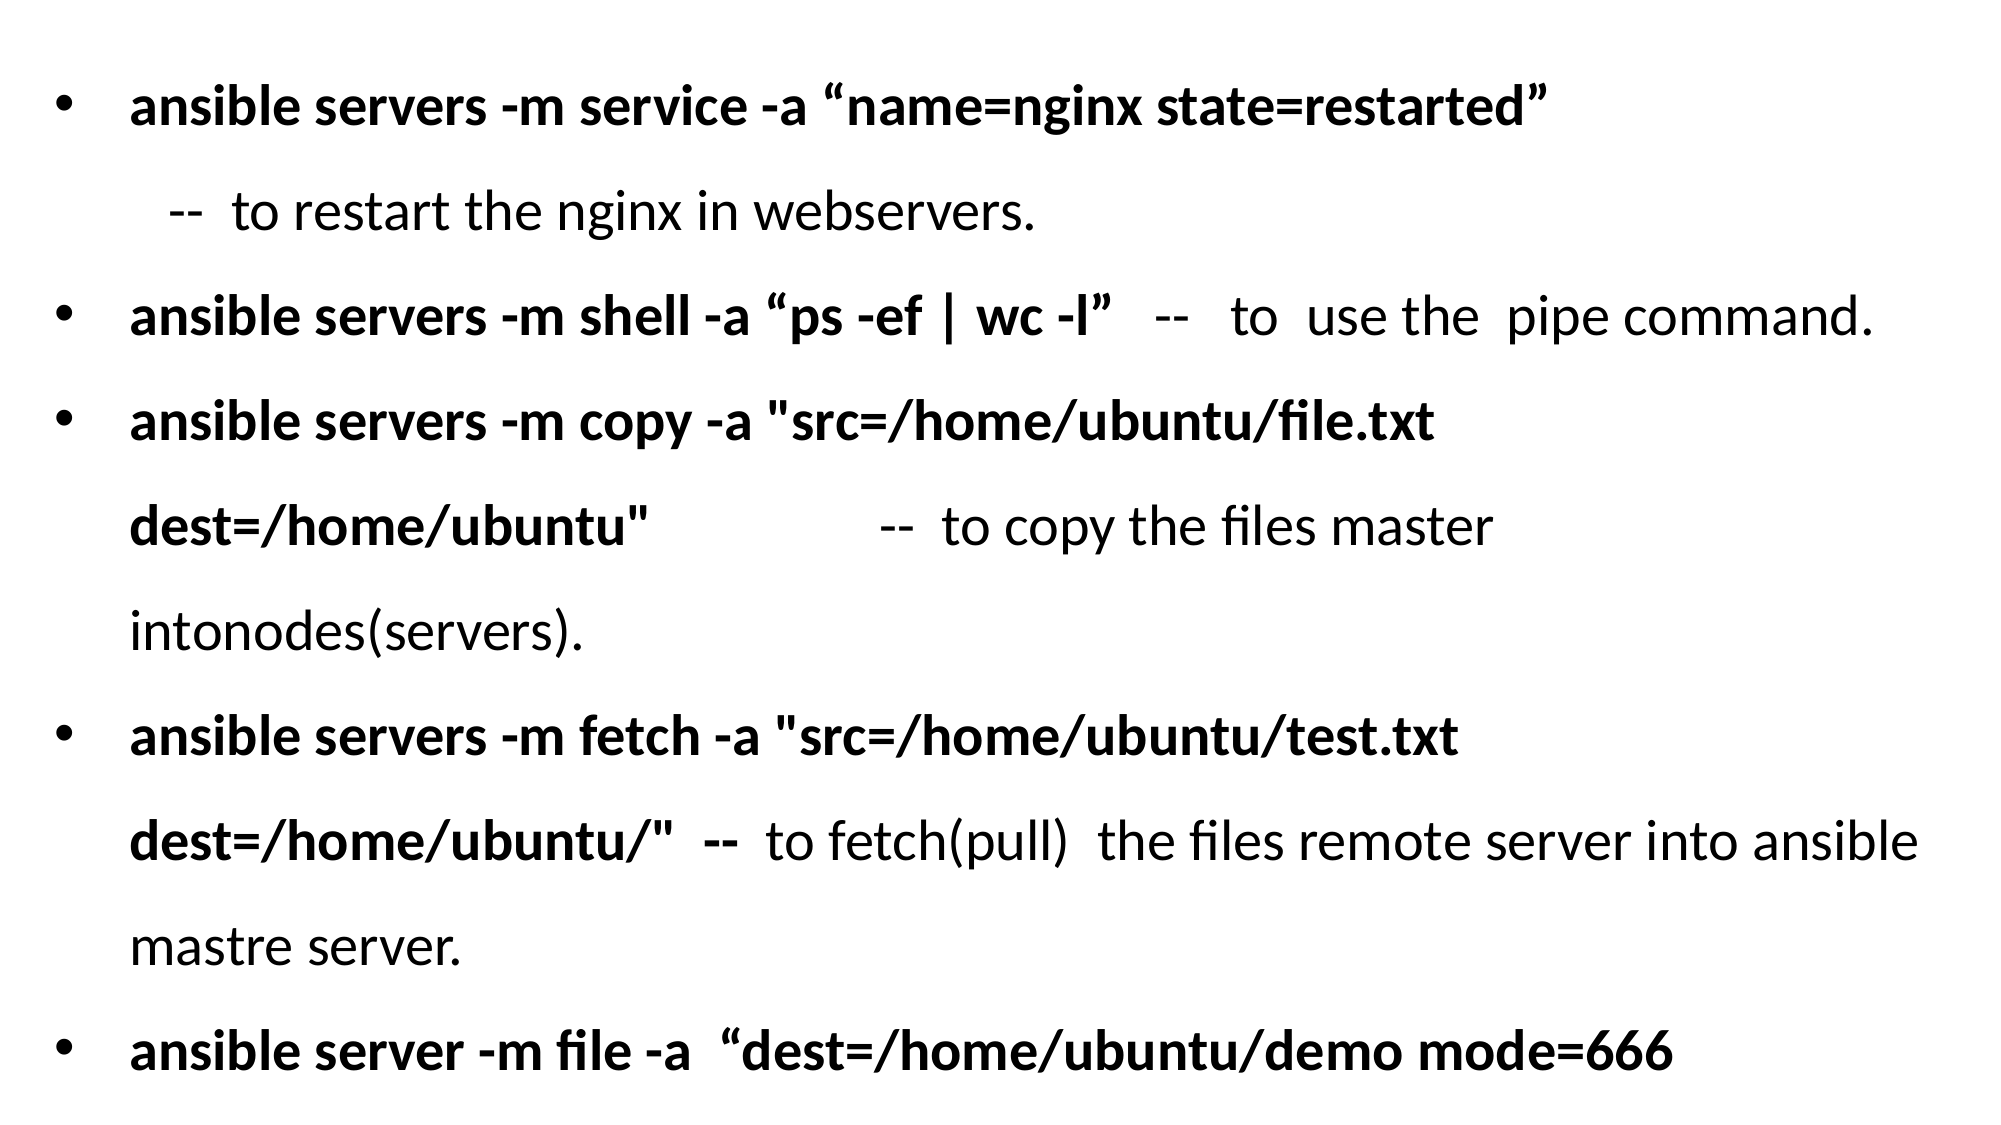

ansible servers -m service -a “name=nginx state=restarted”                                 --  to restart the nginx in webservers.
ansible servers -m shell -a “ps -ef | wc -l”   --   to  use the  pipe command.
ansible servers -m copy -a "src=/home/ubuntu/file.txt dest=/home/ubuntu"      	--  to copy the files master intonodes(servers).
ansible servers -m fetch -a "src=/home/ubuntu/test.txt dest=/home/ubuntu/"  --  to fetch(pull)  the files remote server into ansible mastre server.
ansible server -m file -a  “dest=/home/ubuntu/demo mode=666 state=directory” -- to create the direcctory in remote server.